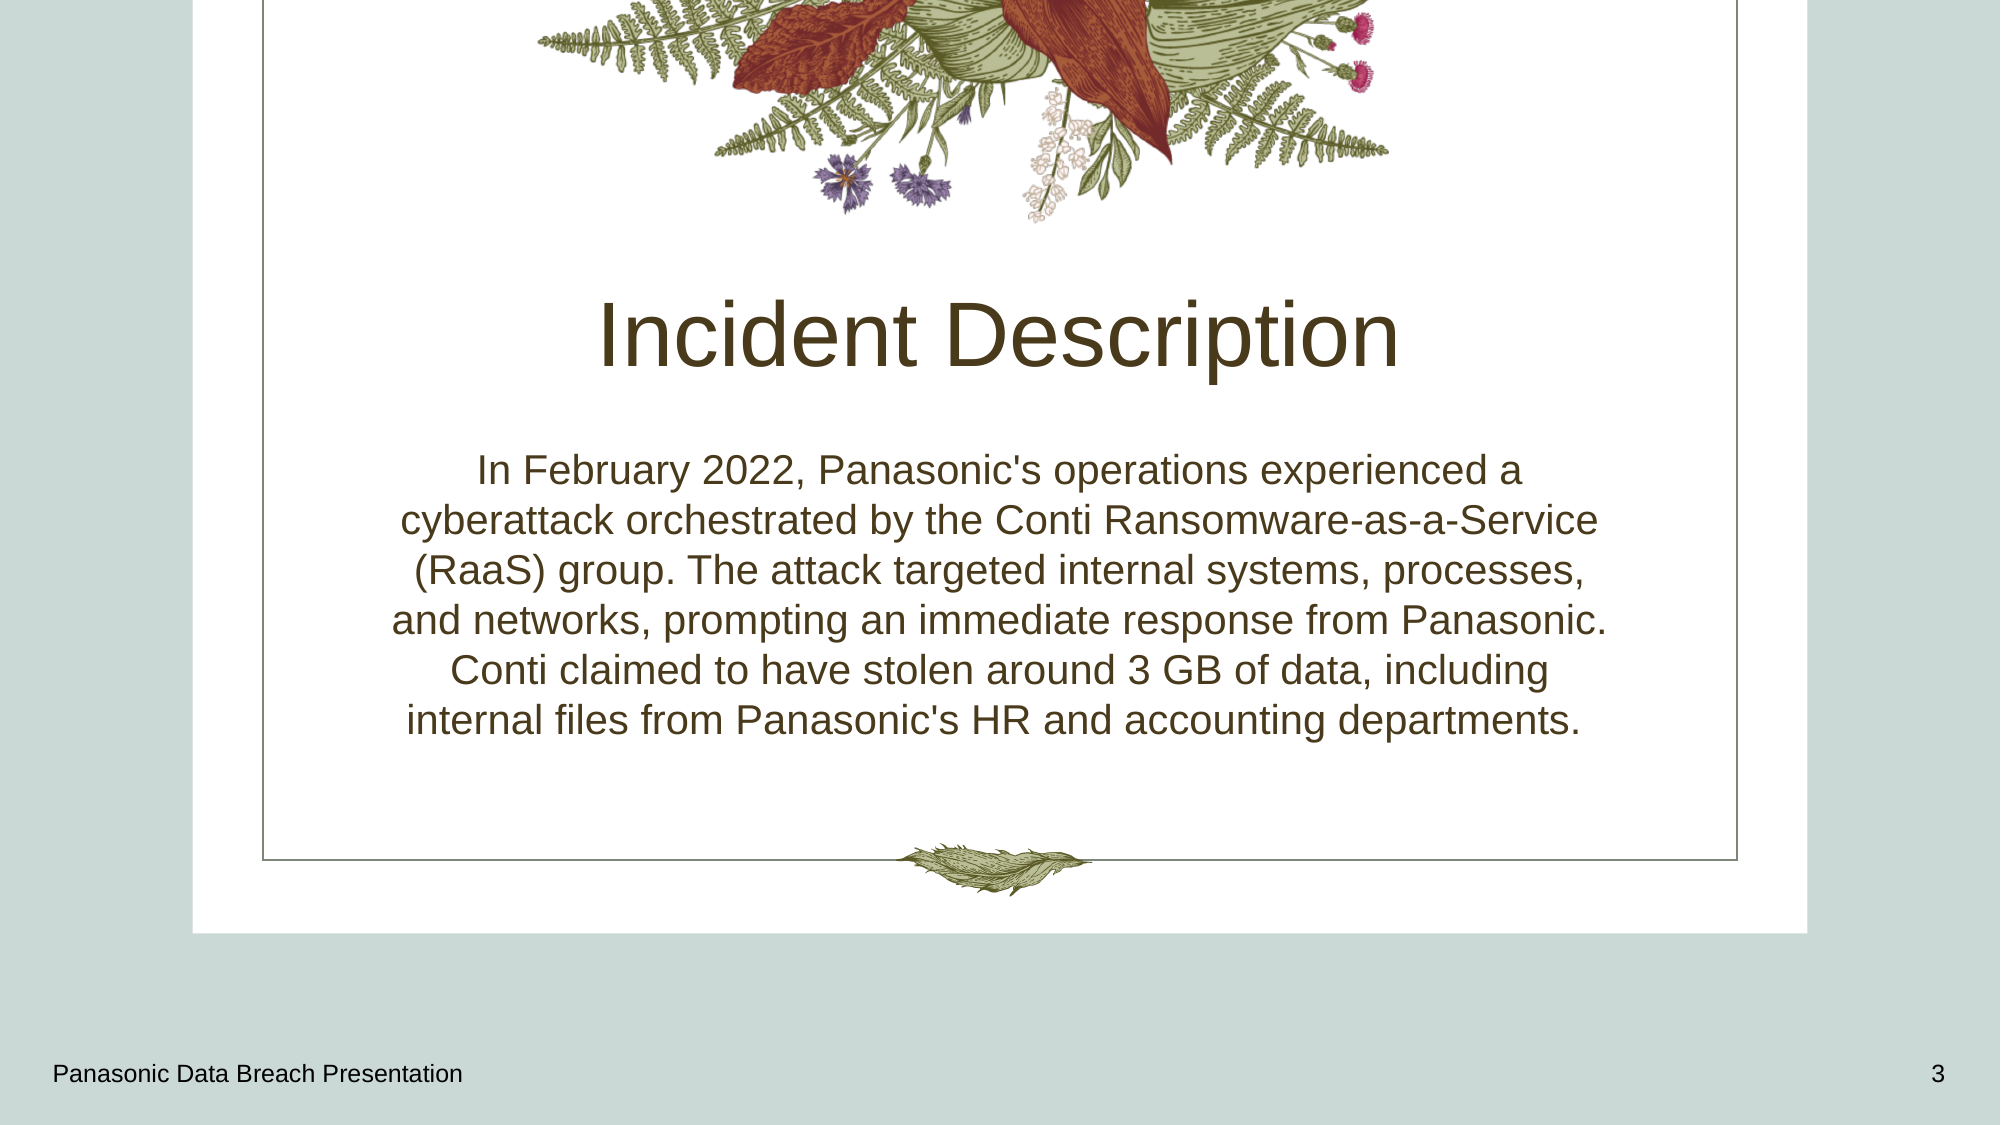

# Incident Description
In February 2022, Panasonic's operations experienced a cyberattack orchestrated by the Conti Ransomware-as-a-Service (RaaS) group. The attack targeted internal systems, processes, and networks, prompting an immediate response from Panasonic. Conti claimed to have stolen around 3 GB of data, including internal files from Panasonic's HR and accounting departments.
Panasonic Data Breach Presentation
3